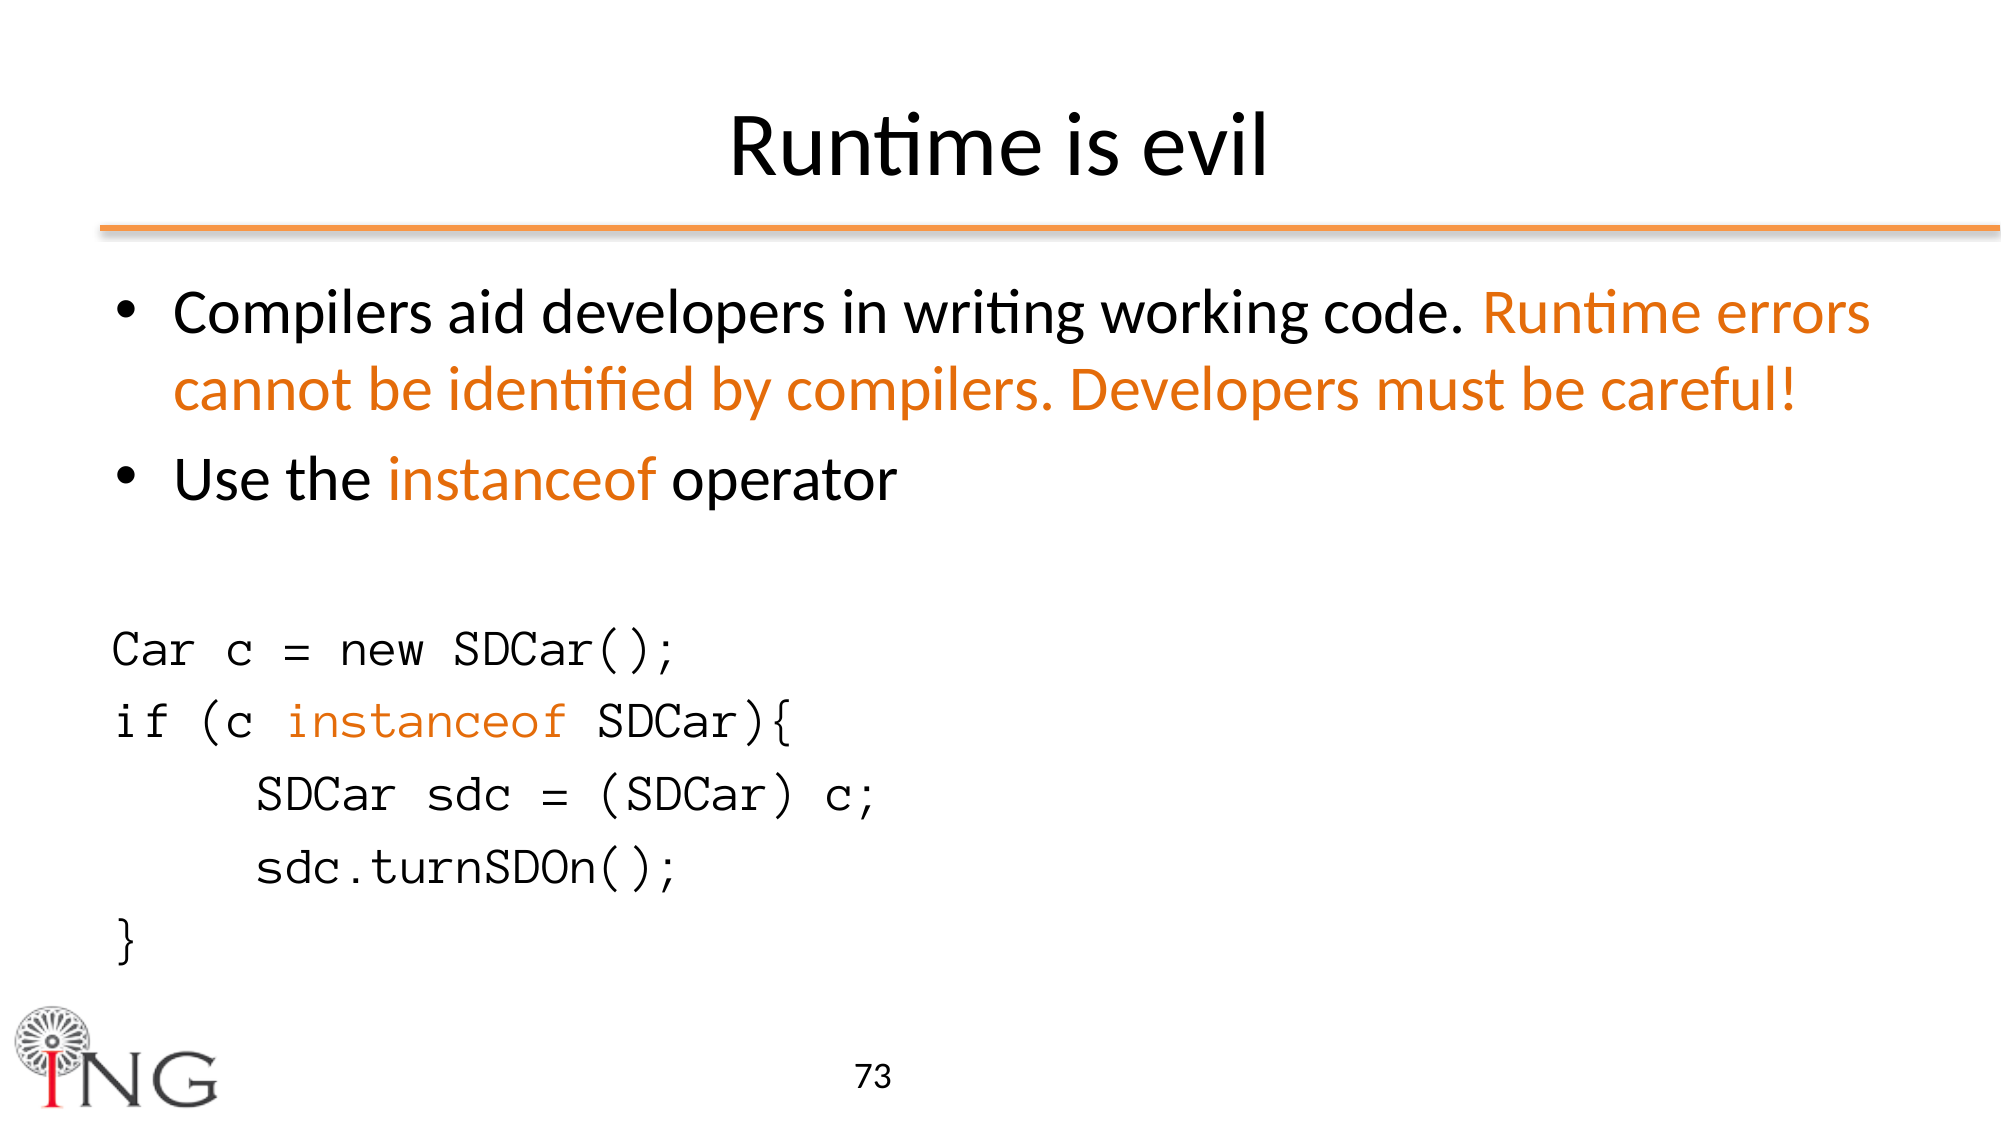

# Runtime is evil
Compilers aid developers in writing working code. Runtime errors cannot be identified by compilers. Developers must be careful!
Use the instanceof operator

Car c = new SDCar();
if (c instanceof SDCar){
	SDCar sdc = (SDCar) c;
	sdc.turnSDOn();
}
73